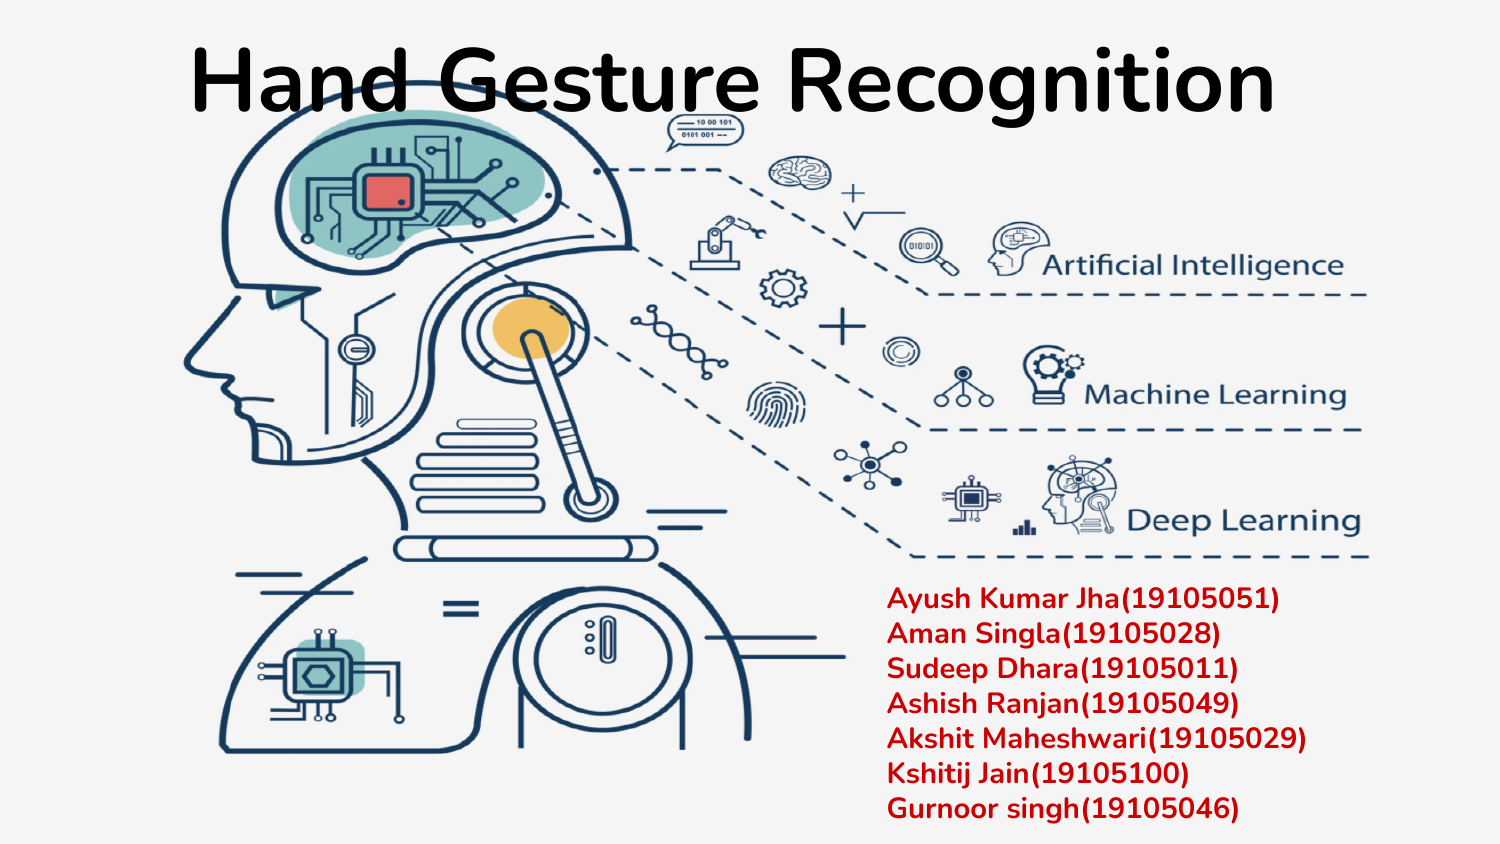

# Hand Gesture Recognition
Ayush Kumar Jha(19105051)
Aman Singla(19105028)
Sudeep Dhara(19105011)                                Ashish Ranjan(19105049)
Akshit Maheshwari(19105029)
Kshitij Jain(19105100)
Gurnoor singh(19105046)